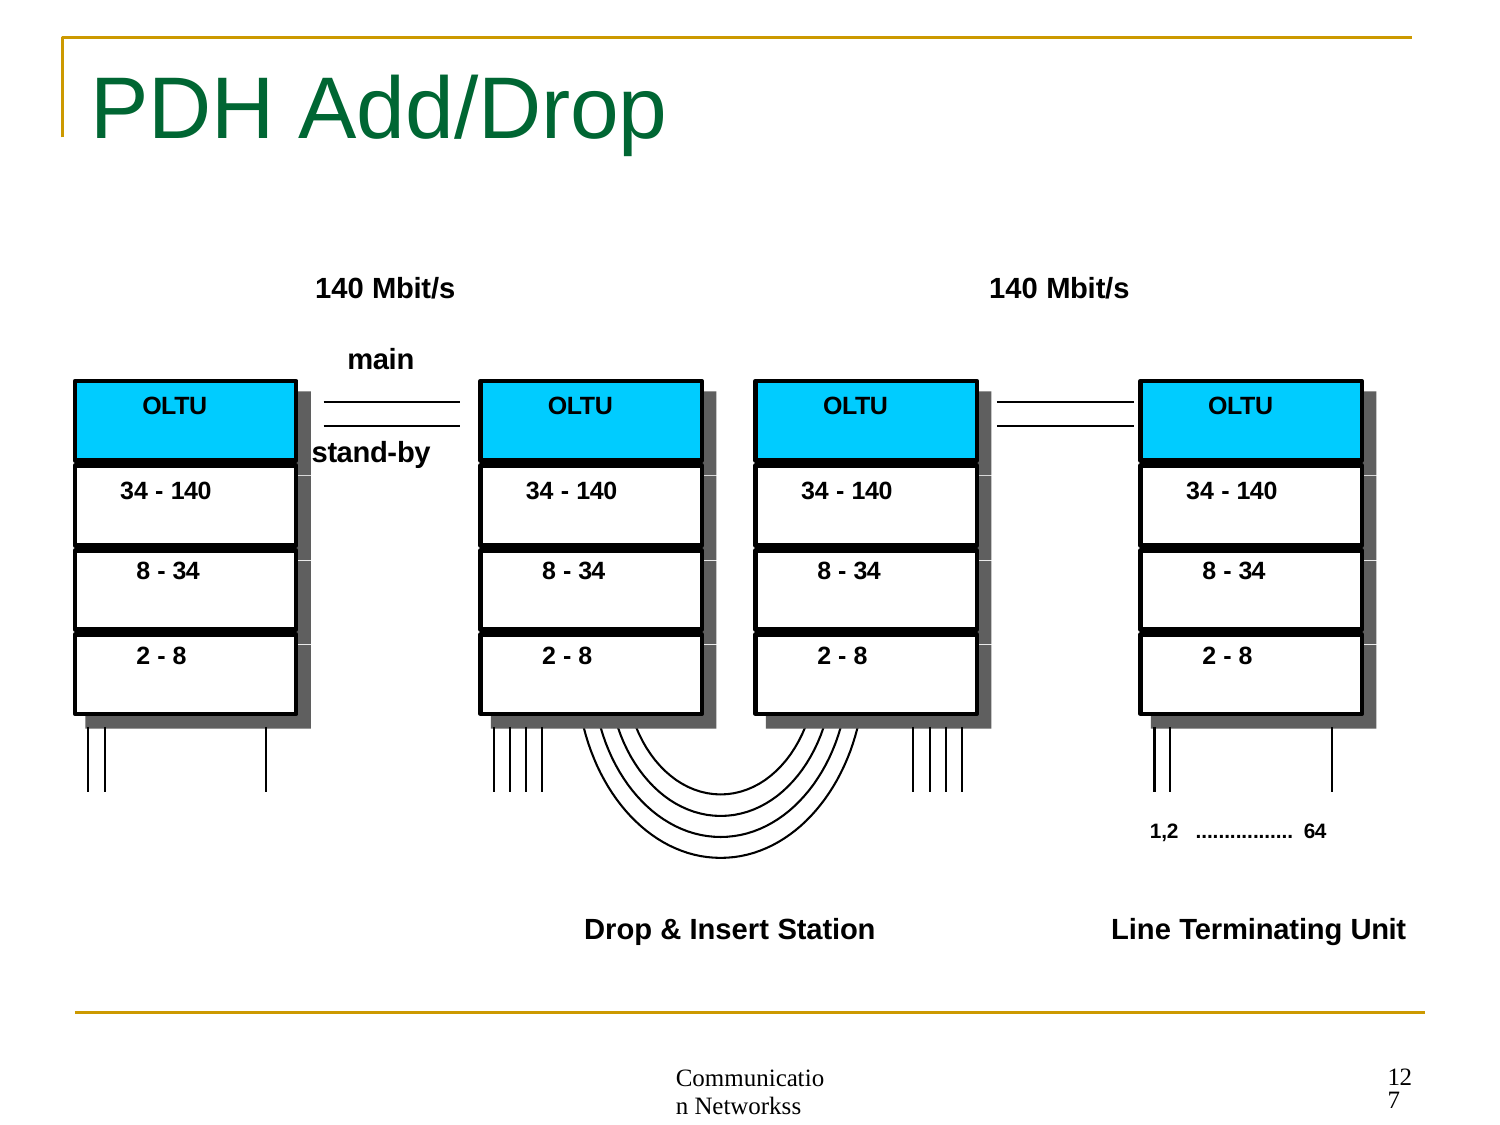

# PDH Add/Drop
140 Mbit/s
140 Mbit/s
main

OLTU
OLTU
OLTU
OLTU

stand-by

34 - 140
34 - 140
34 - 140
34 - 140
8 - 34
8 - 34
8 - 34
8 - 34
2 - 8
2 - 8
2 - 8
2 - 8

1,2  ................. 64
Drop & Insert Station
Line Terminating Unit
127
Communication Networkss